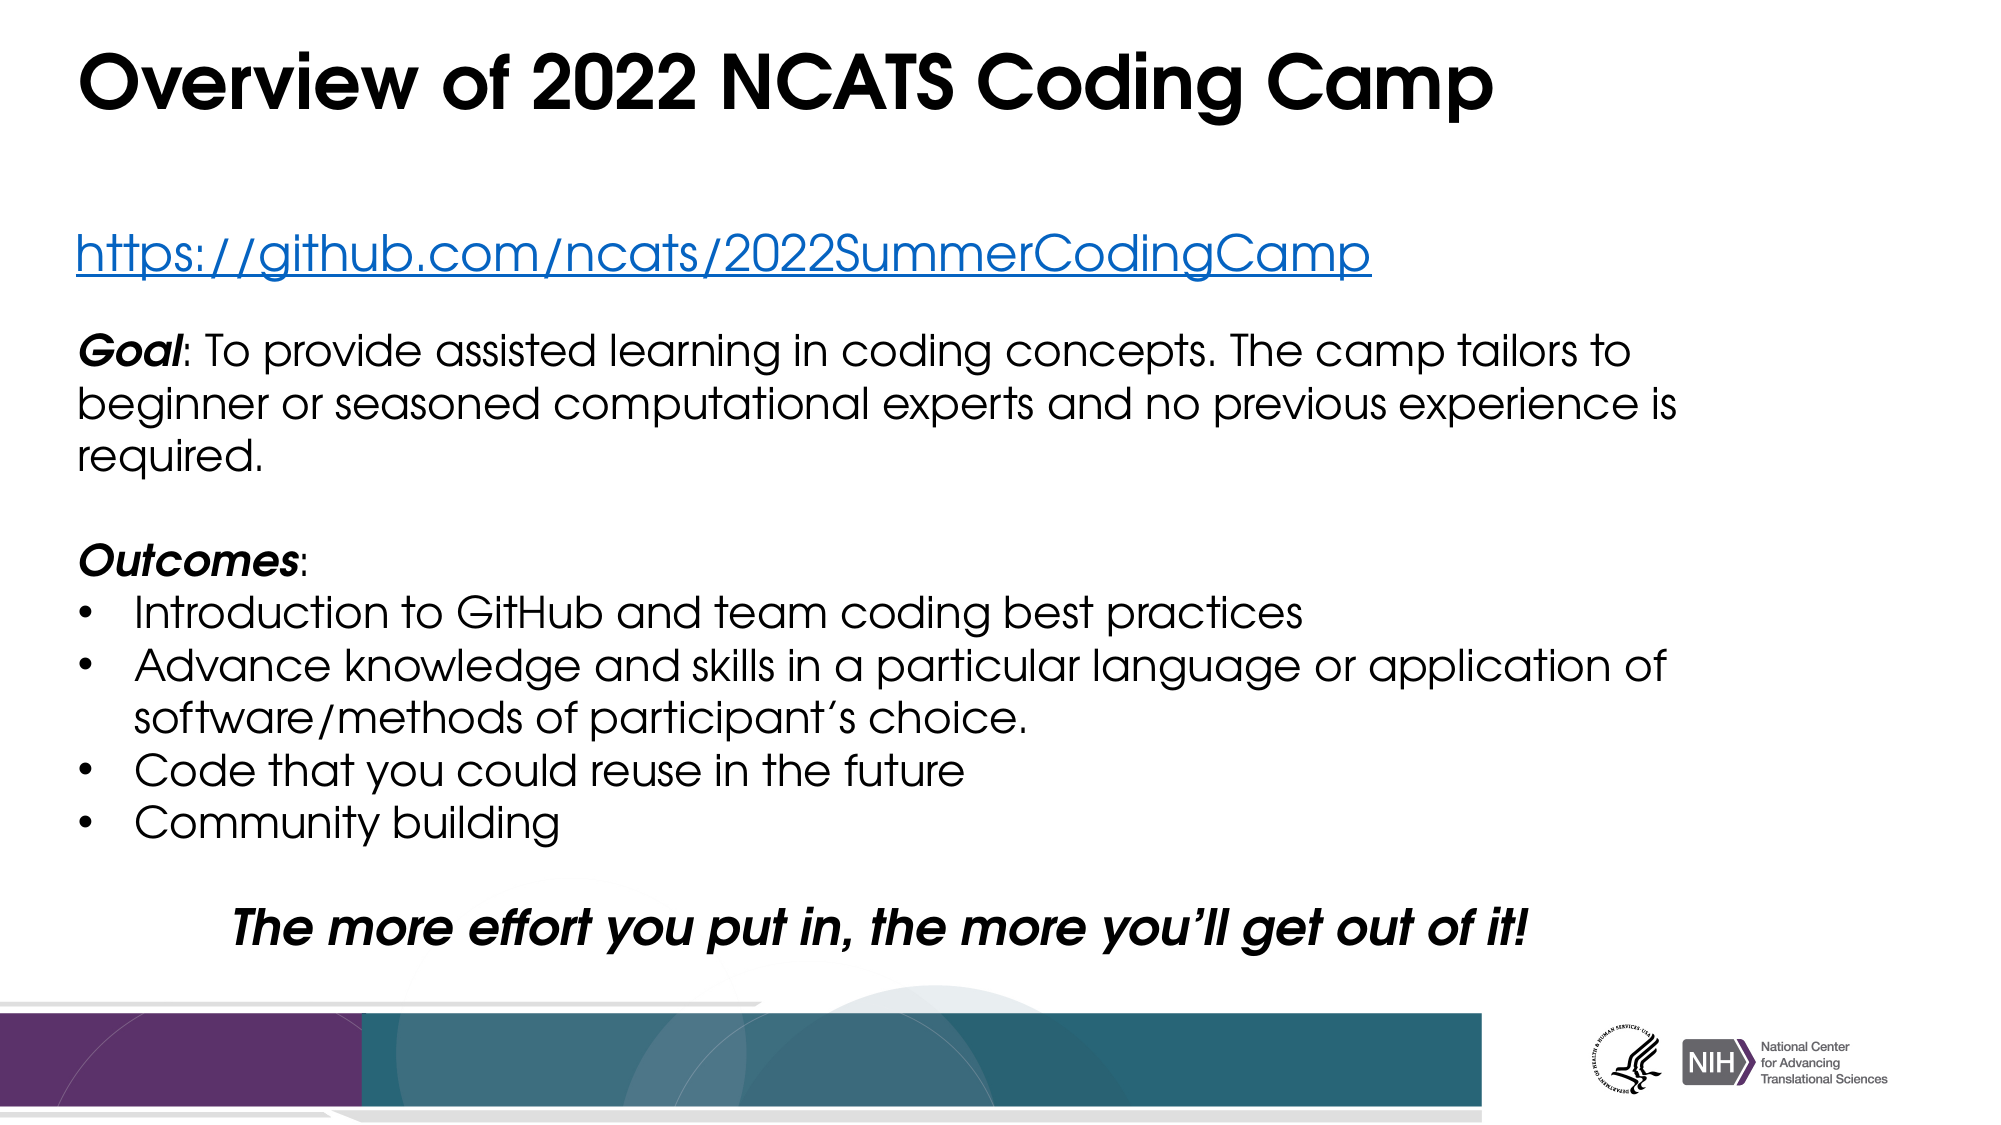

# Overview of 2022 NCATS Coding Camp
https://github.com/ncats/2022SummerCodingCamp
Goal: To provide assisted learning in coding concepts. The camp tailors to beginner or seasoned computational experts and no previous experience is required.
Outcomes:
Introduction to GitHub and team coding best practices
Advance knowledge and skills in a particular language or application of software/methods of participant’s choice.
Code that you could reuse in the future
Community building
The more effort you put in, the more you’ll get out of it!